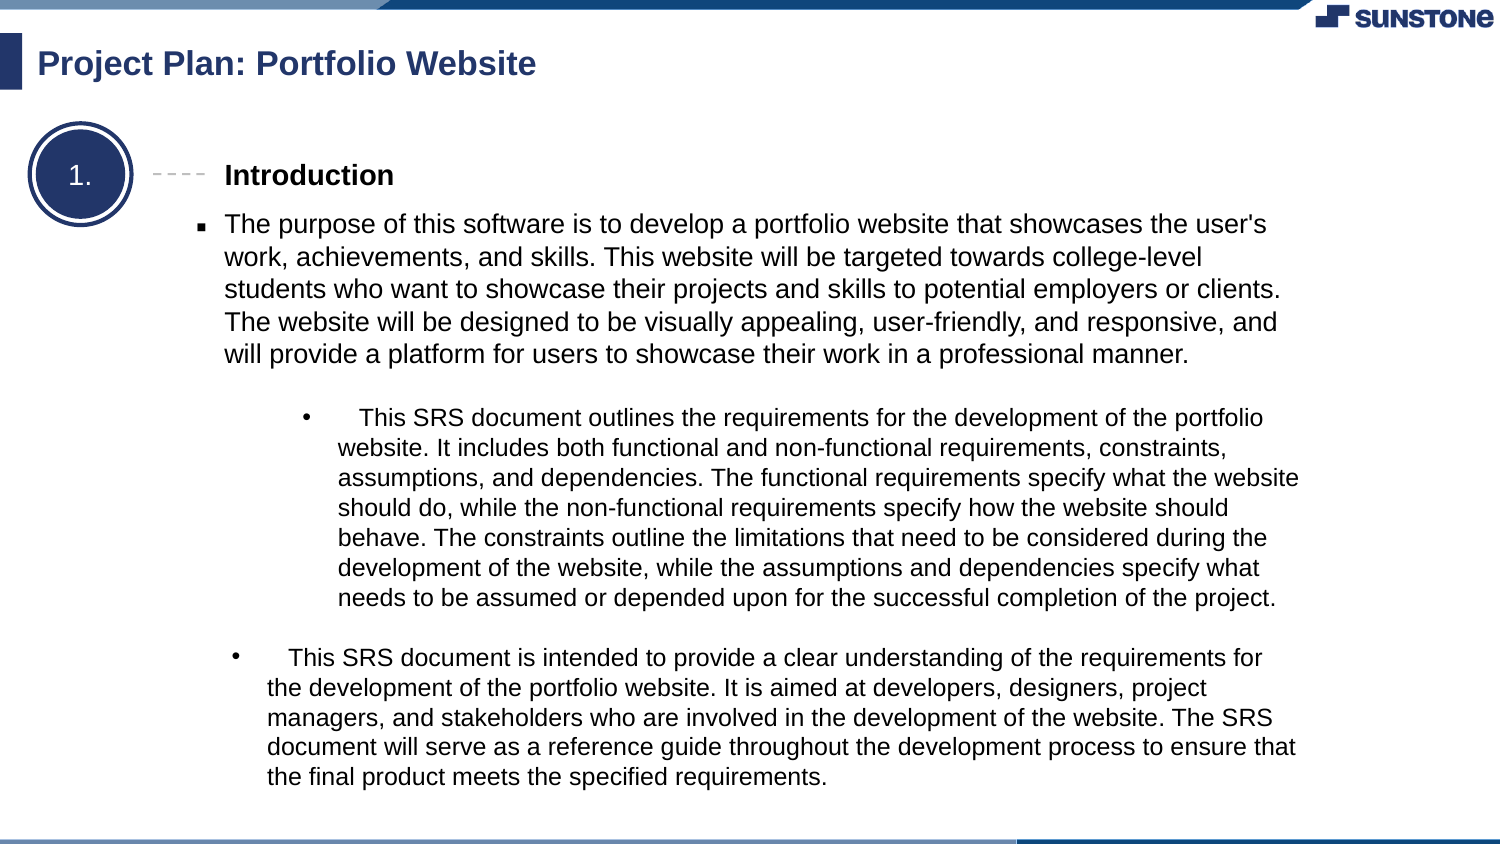

# Project Plan: Portfolio Website

1.
Introduction
The purpose of this software is to develop a portfolio website that showcases the user's work, achievements, and skills. This website will be targeted towards college-level students who want to showcase their projects and skills to potential employers or clients. The website will be designed to be visually appealing, user-friendly, and responsive, and will provide a platform for users to showcase their work in a professional manner.

   This SRS document outlines the requirements for the development of the portfolio website. It includes both functional and non-functional requirements, constraints, assumptions, and dependencies. The functional requirements specify what the website should do, while the non-functional requirements specify how the website should behave. The constraints outline the limitations that need to be considered during the development of the website, while the assumptions and dependencies specify what needs to be assumed or depended upon for the successful completion of the project.

   This SRS document is intended to provide a clear understanding of the requirements for the development of the portfolio website. It is aimed at developers, designers, project managers, and stakeholders who are involved in the development of the website. The SRS document will serve as a reference guide throughout the development process to ensure that the final product meets the specified requirements.